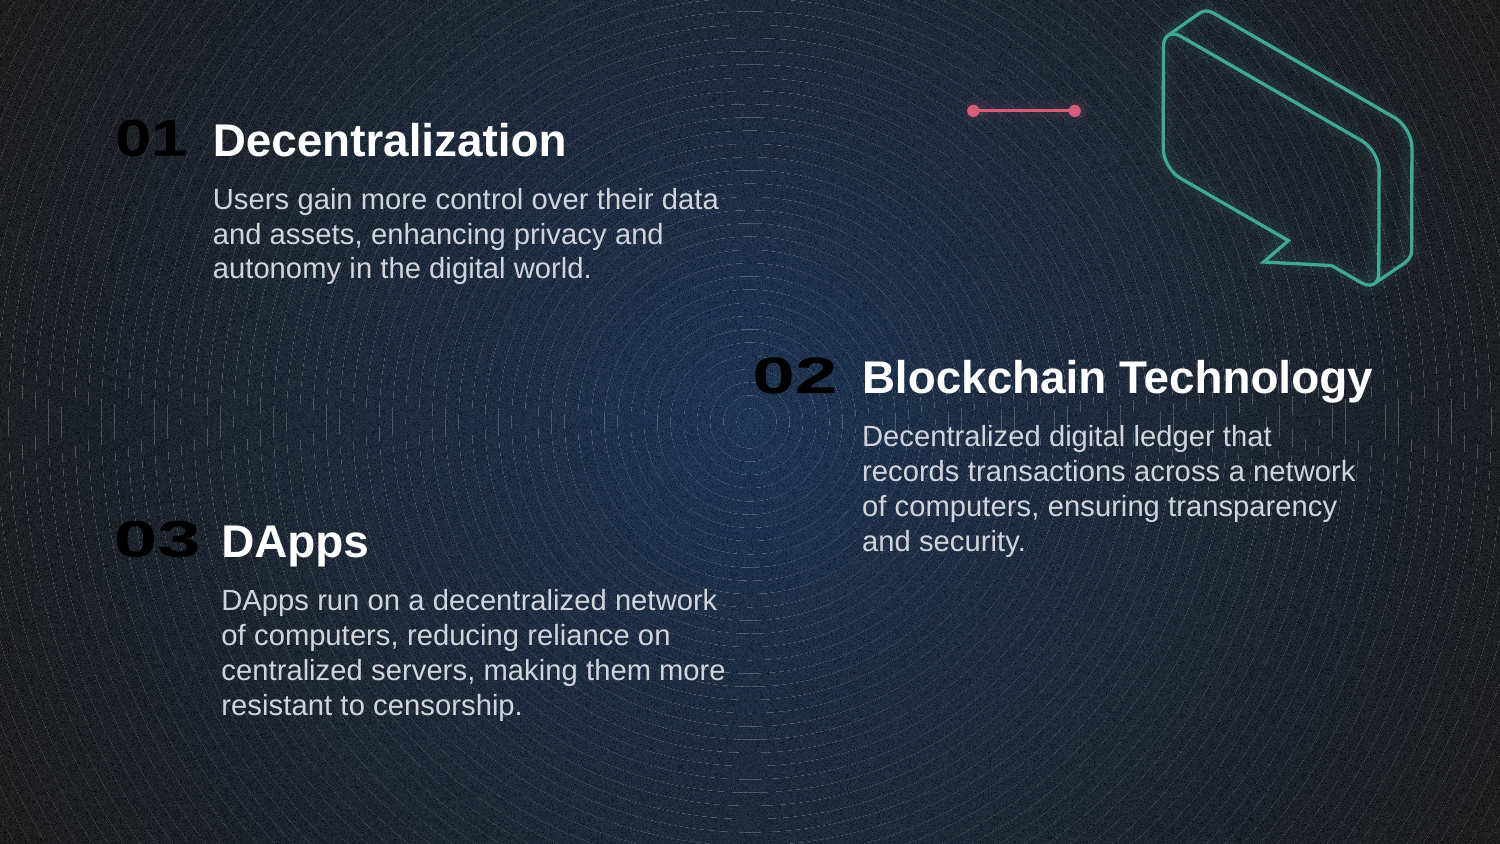

# Decentralization
01
Users gain more control over their data and assets, enhancing privacy and autonomy in the digital world.
Blockchain Technology
02
Decentralized digital ledger that records transactions across a network of computers, ensuring transparency and security.
DApps
03
DApps run on a decentralized network of computers, reducing reliance on centralized servers, making them more resistant to censorship.